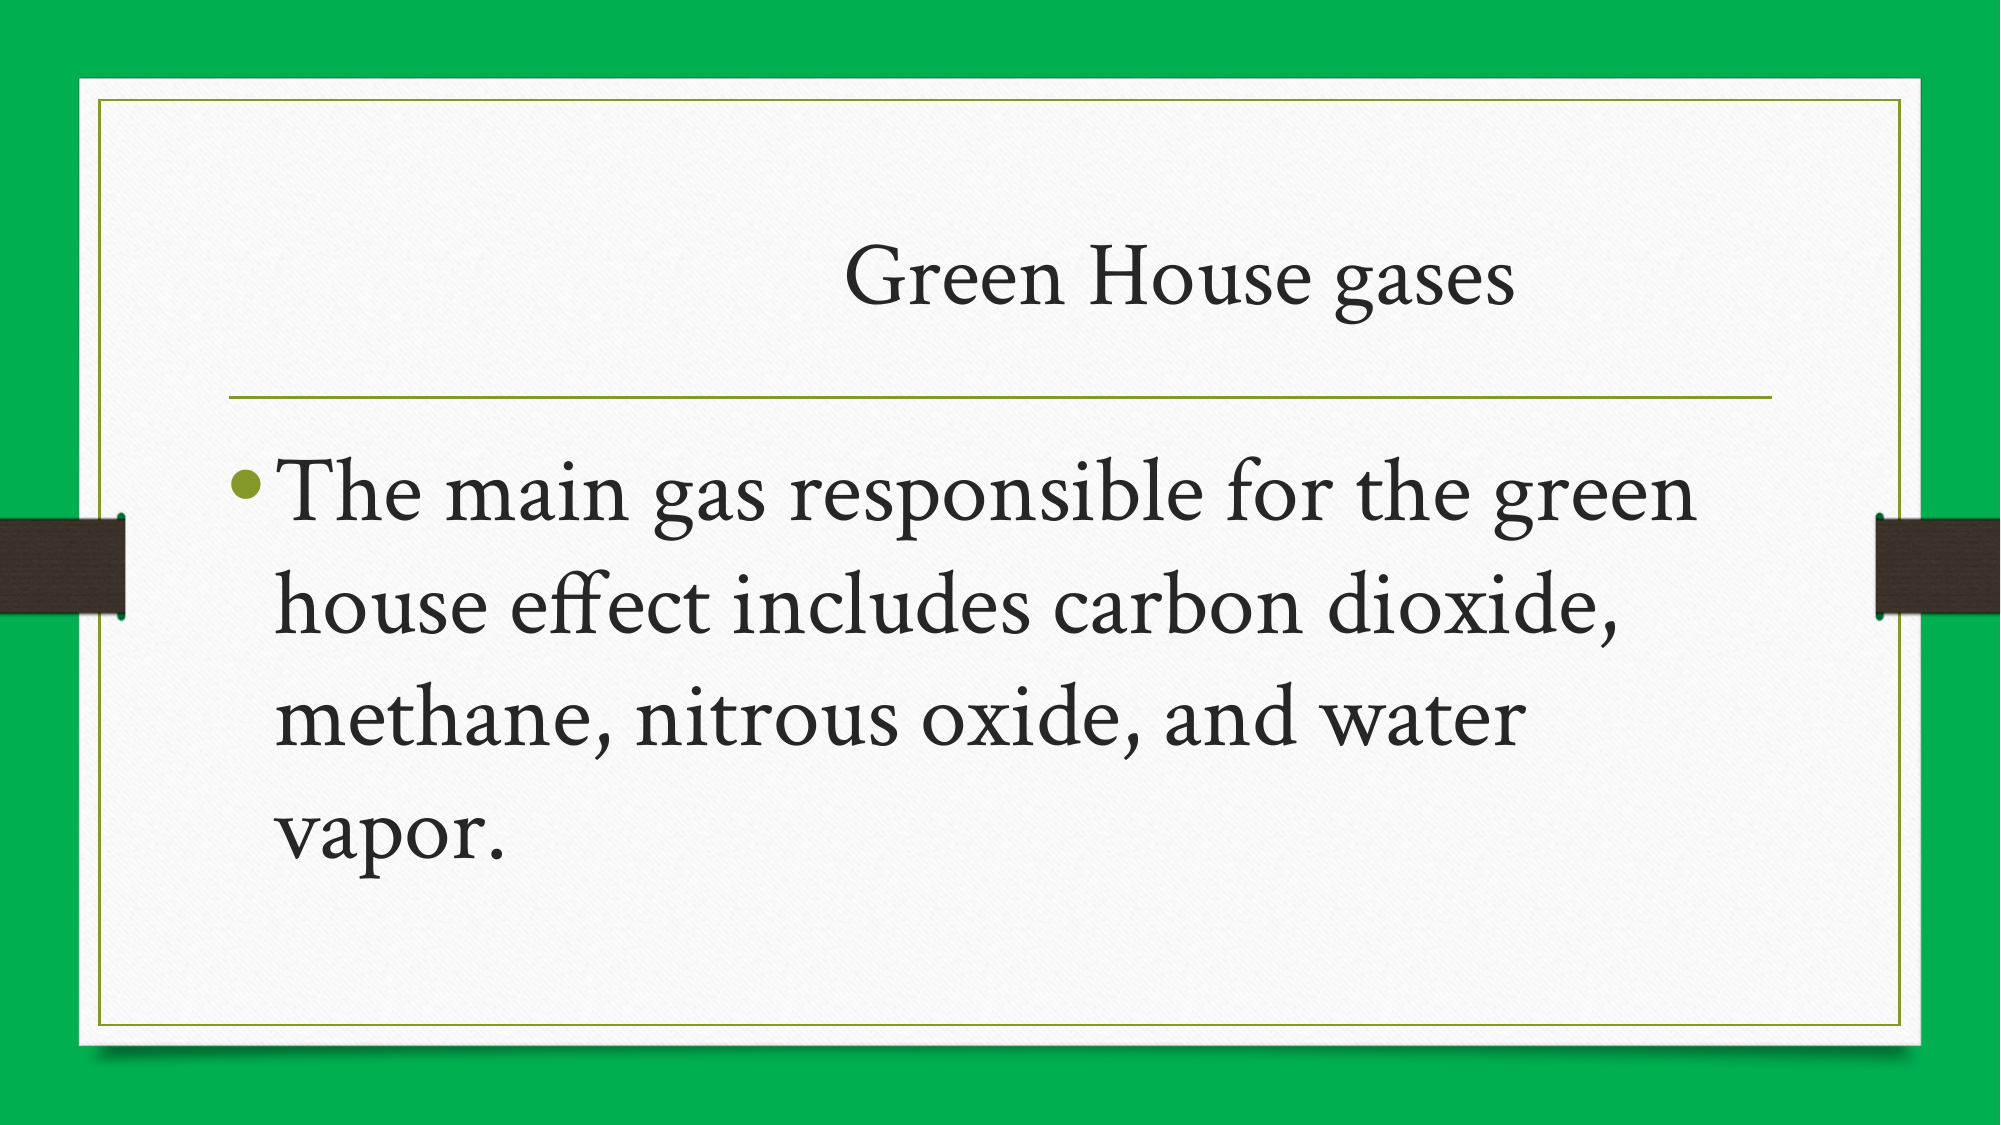

# Green House gases
The main gas responsible for the green house effect includes carbon dioxide, methane, nitrous oxide, and water vapor.